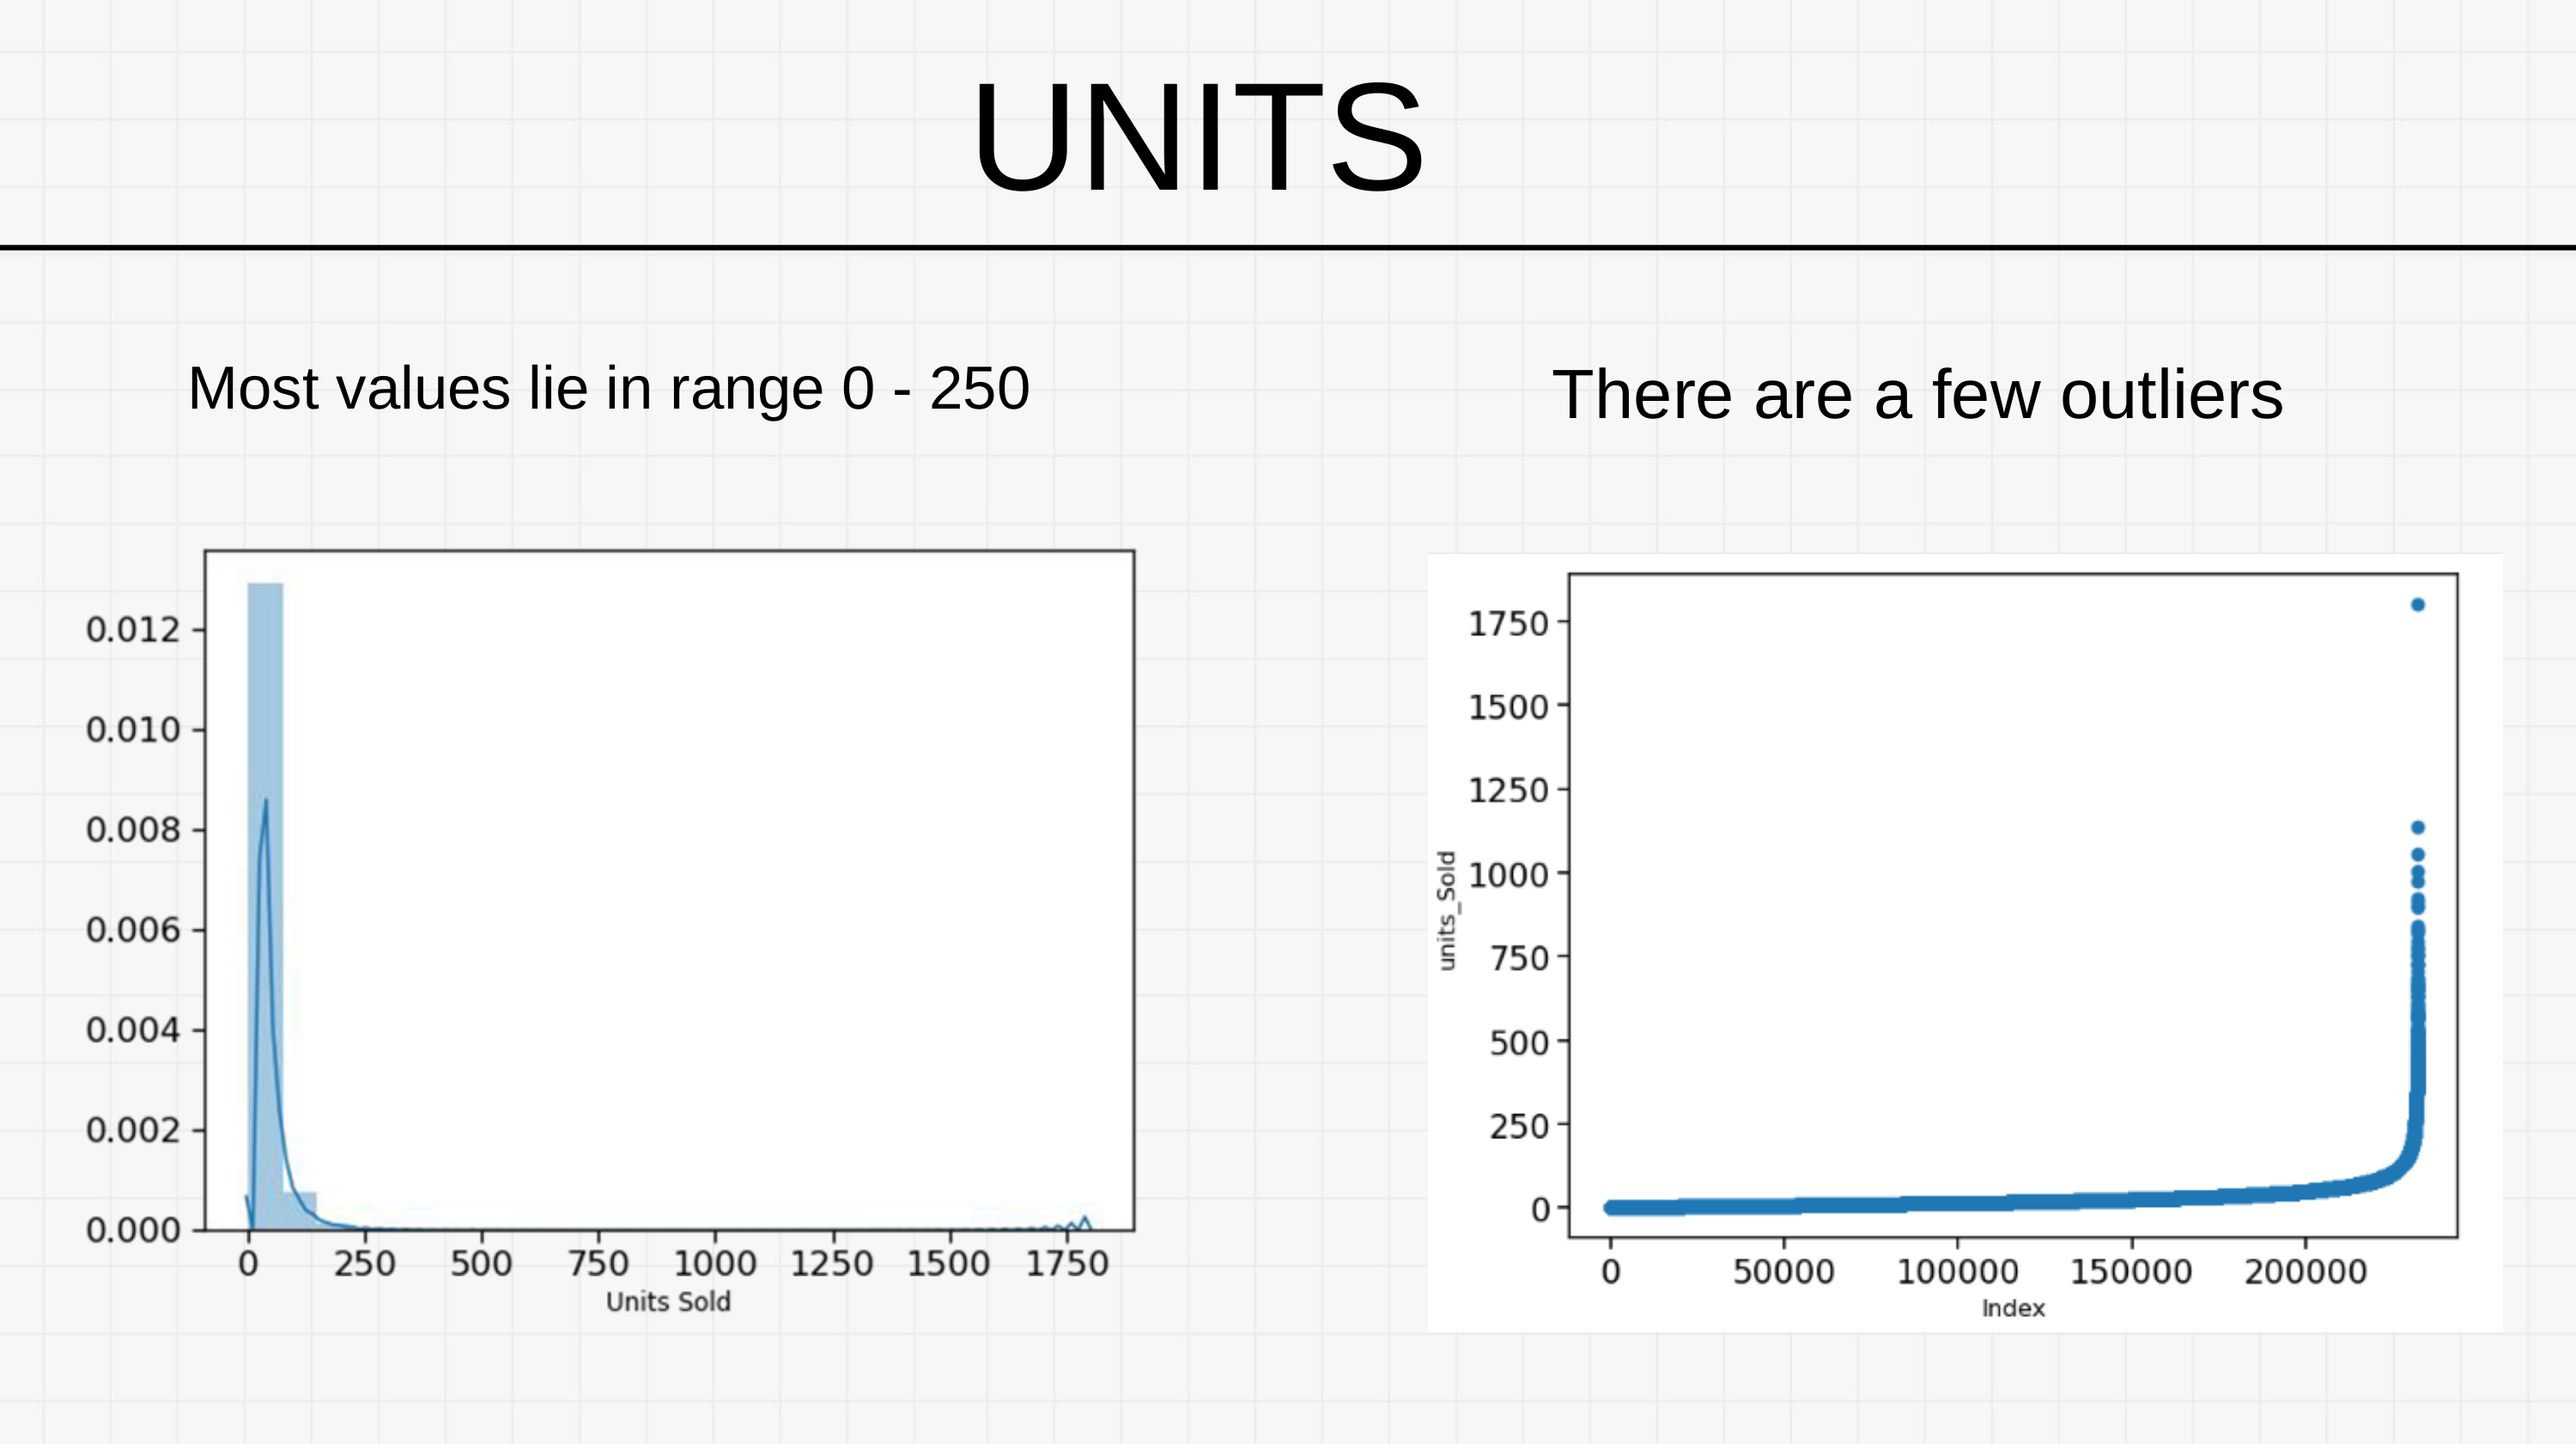

UNITS

There are a few outliers
Most values lie in range 0 - 250